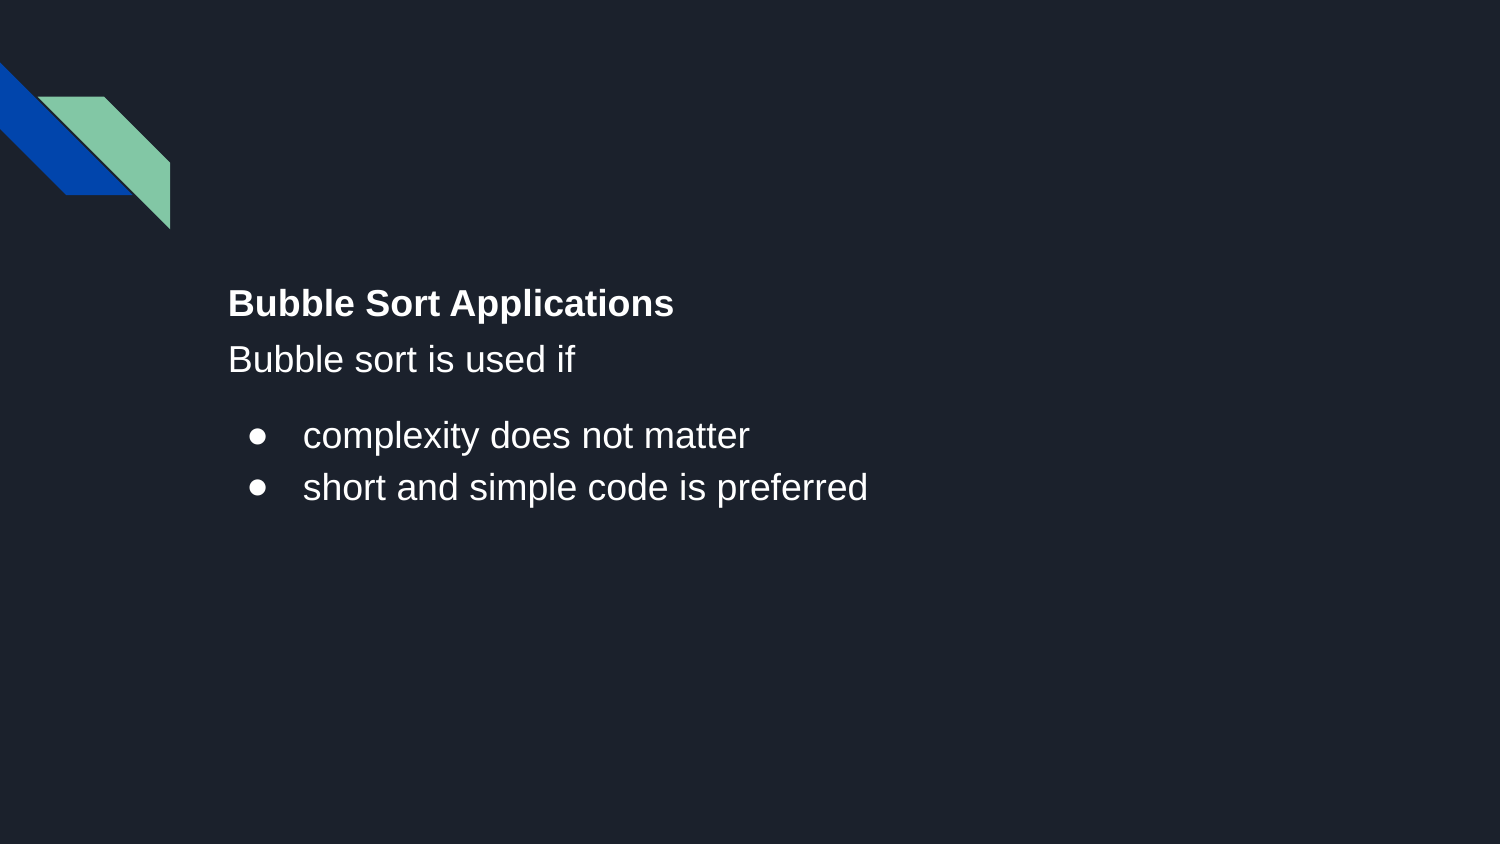

#
Bubble Sort Applications
Bubble sort is used if
complexity does not matter
short and simple code is preferred